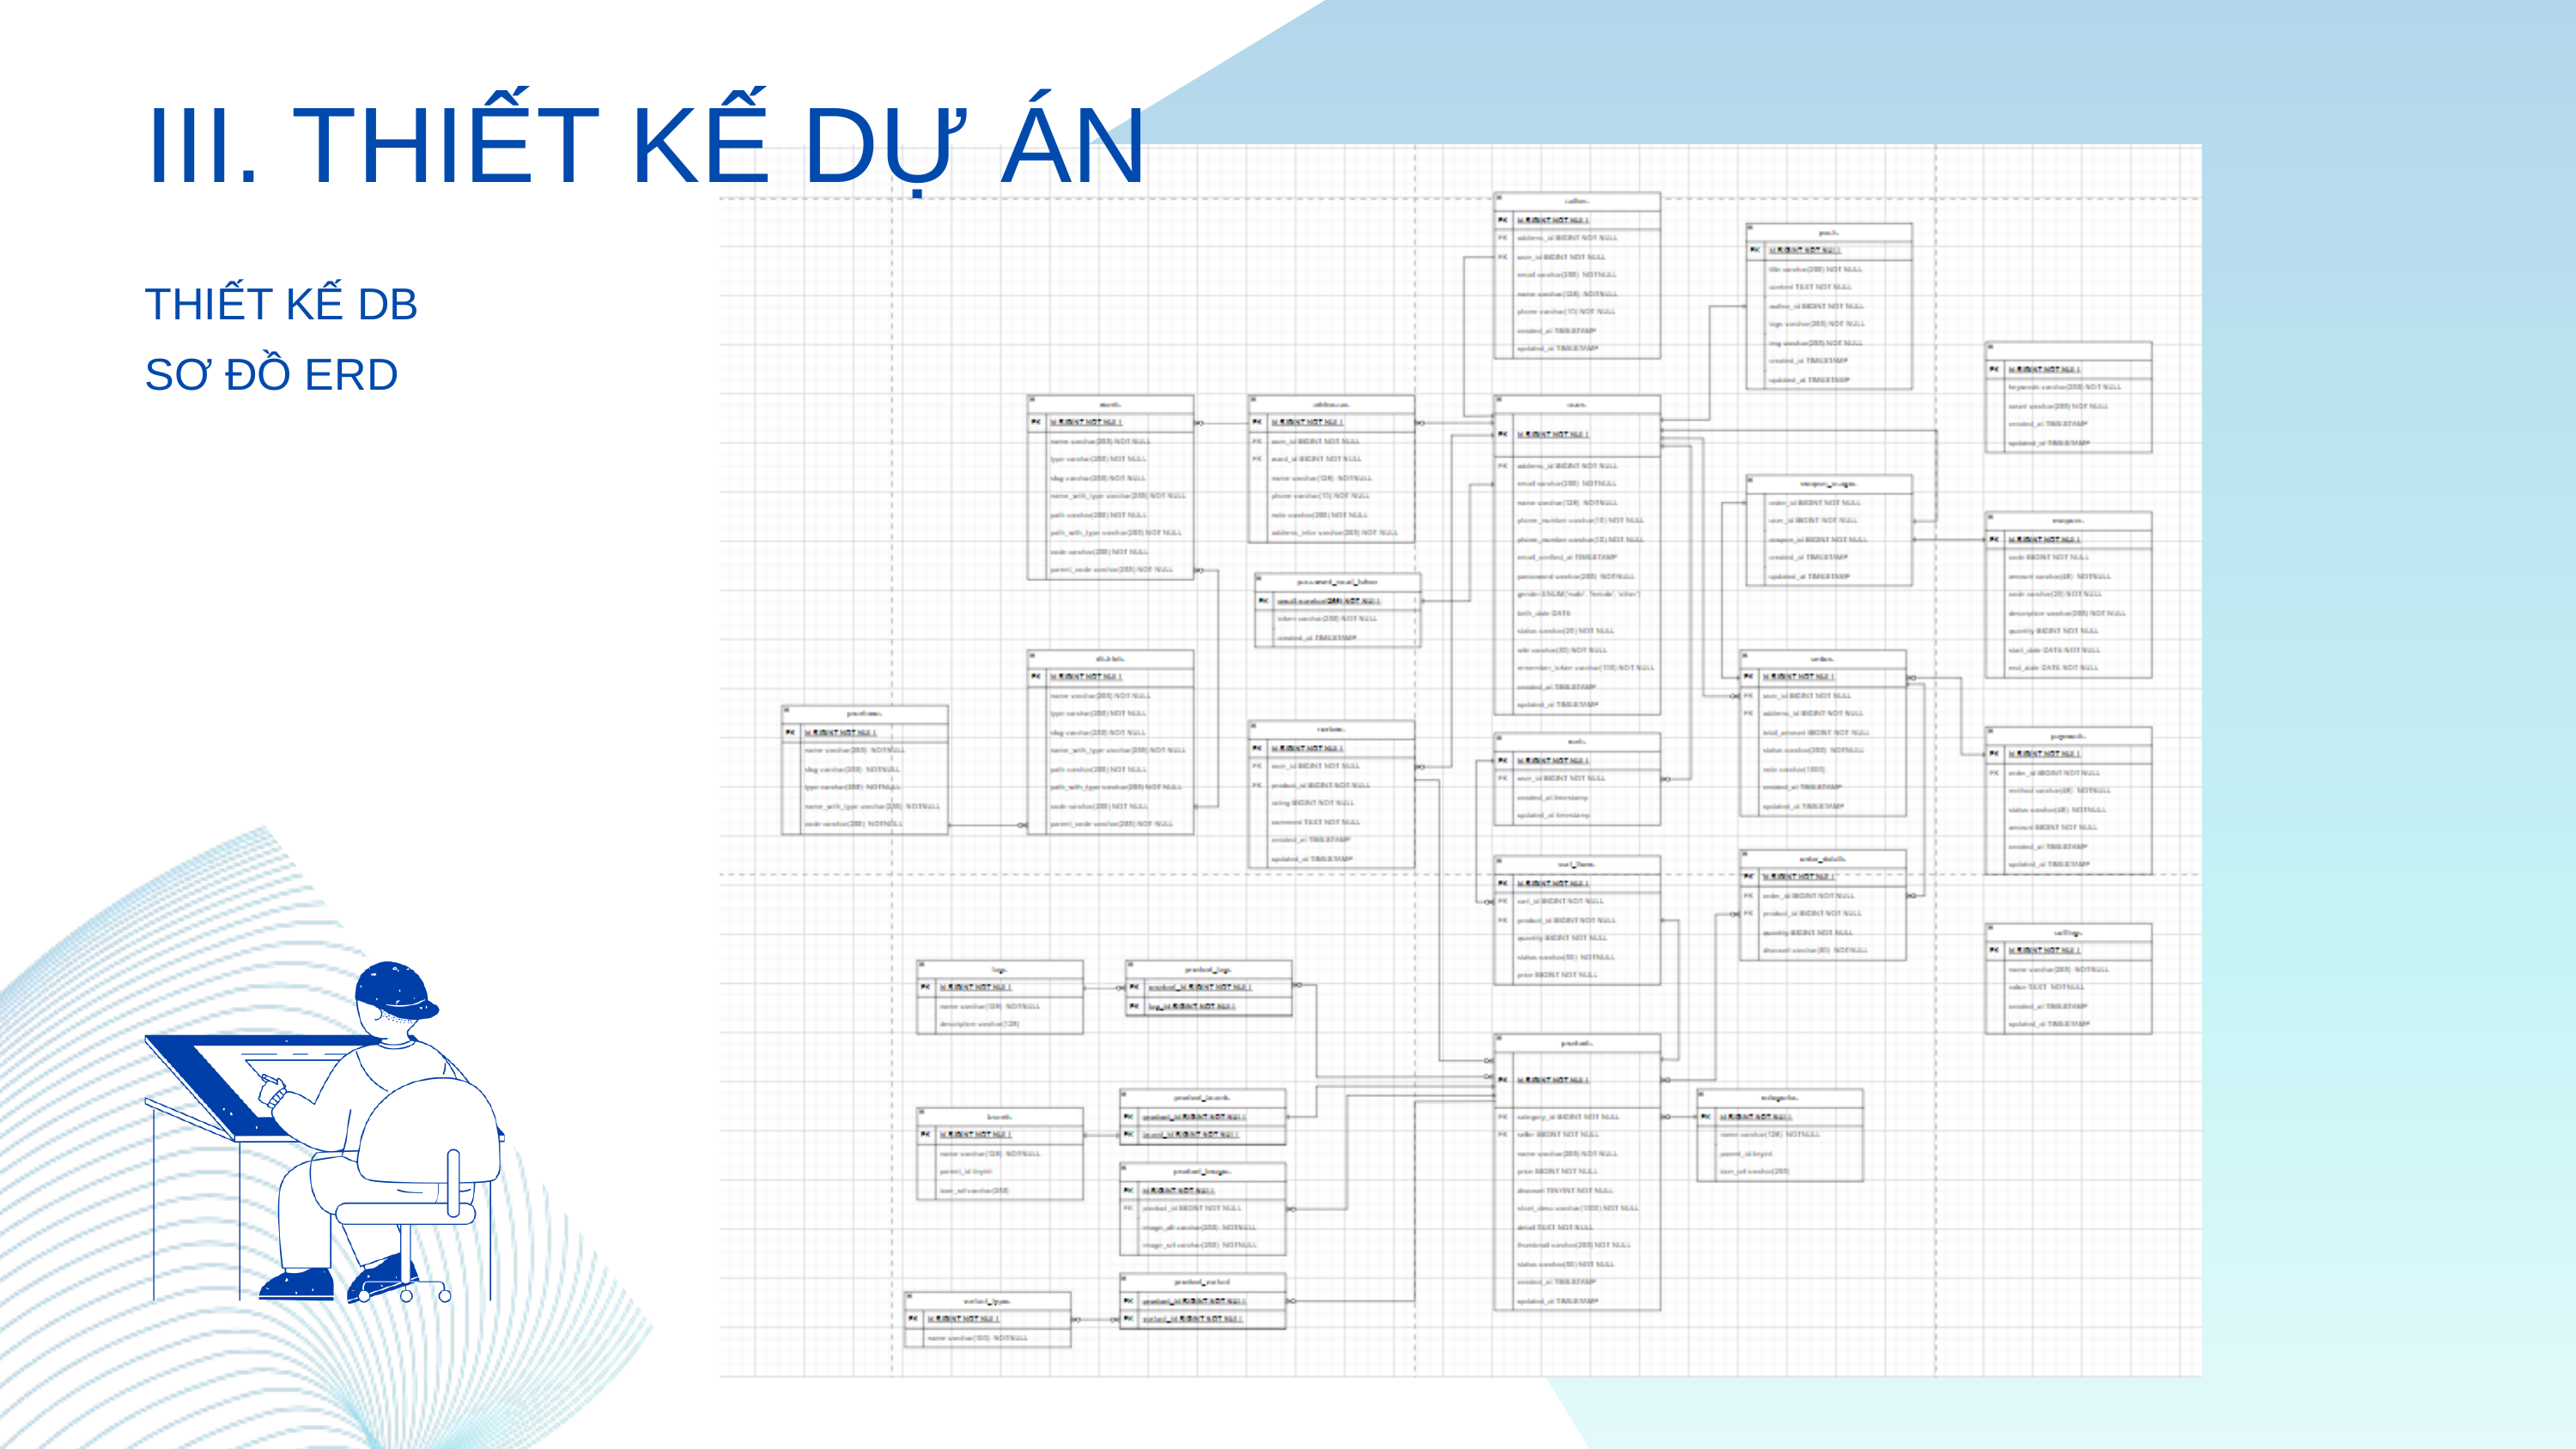

III. THIẾT KẾ DỰ ÁN

THIẾT KẾ DB
SƠ ĐỒ ERD